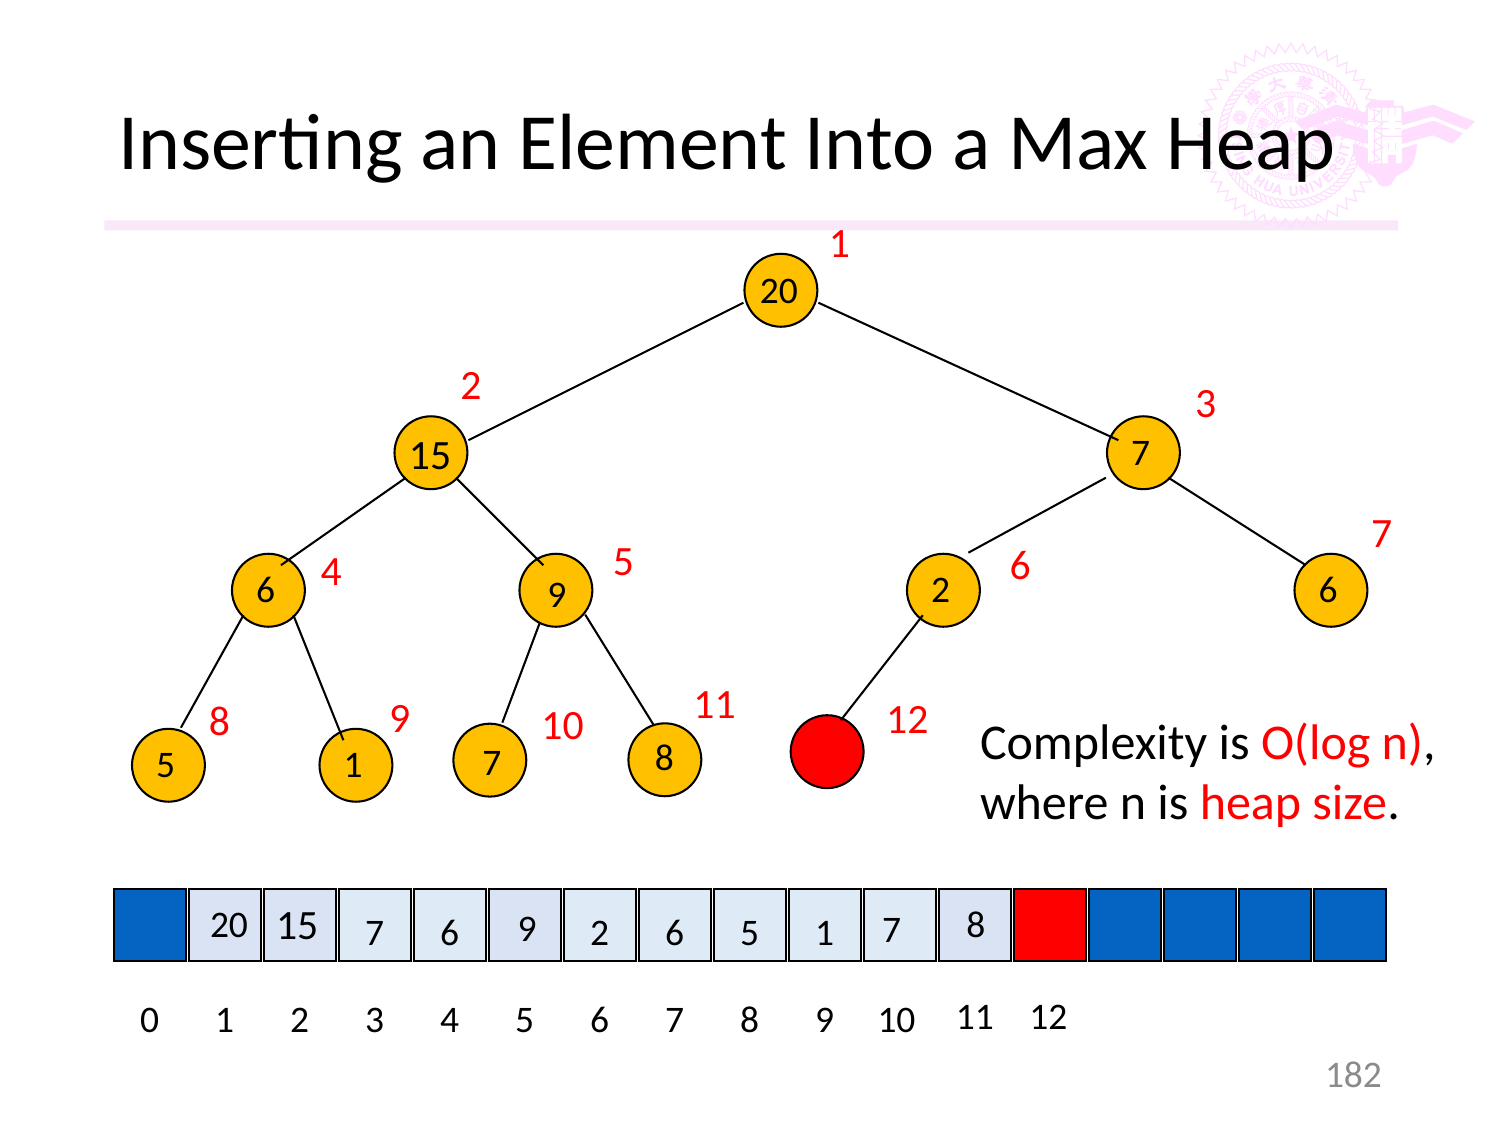

# Inserting an Element Into a Max Heap
1

7

6
2
6
9

8

7
5
1
20
2
3
15
7
5
6
4

11
9
12
8
10
Complexity is O(log n), where n is heap size.

15
20
8
9
7
7
6
2
6
5
1
12
11
0
1
2
3
4
5
6
7
8
9
10
182